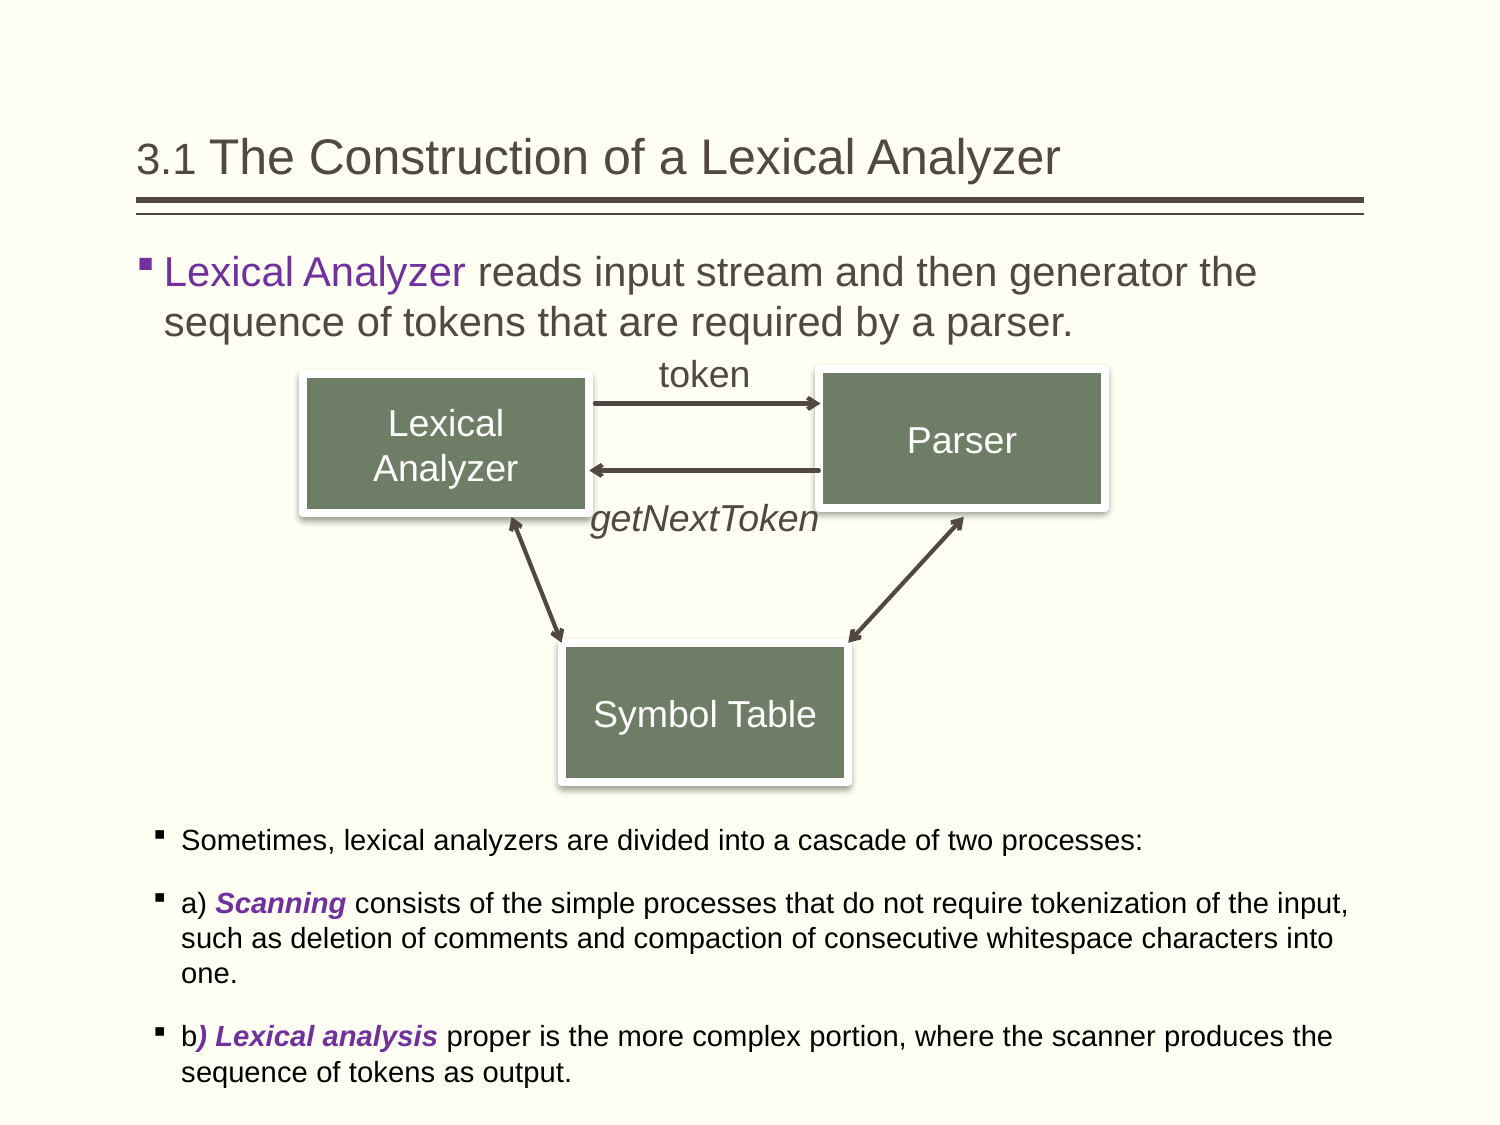

# 3.1 The Construction of a Lexical Analyzer
Lexical Analyzer reads input stream and then generator the sequence of tokens that are required by a parser.
token
Parser
Lexical Analyzer
getNextToken
Symbol Table
Sometimes, lexical analyzers are divided into a cascade of two processes:
a) Scanning consists of the simple processes that do not require tokenization of the input, such as deletion of comments and compaction of consecutive whitespace characters into one.
b) Lexical analysis proper is the more complex portion, where the scanner produces the sequence of tokens as output.